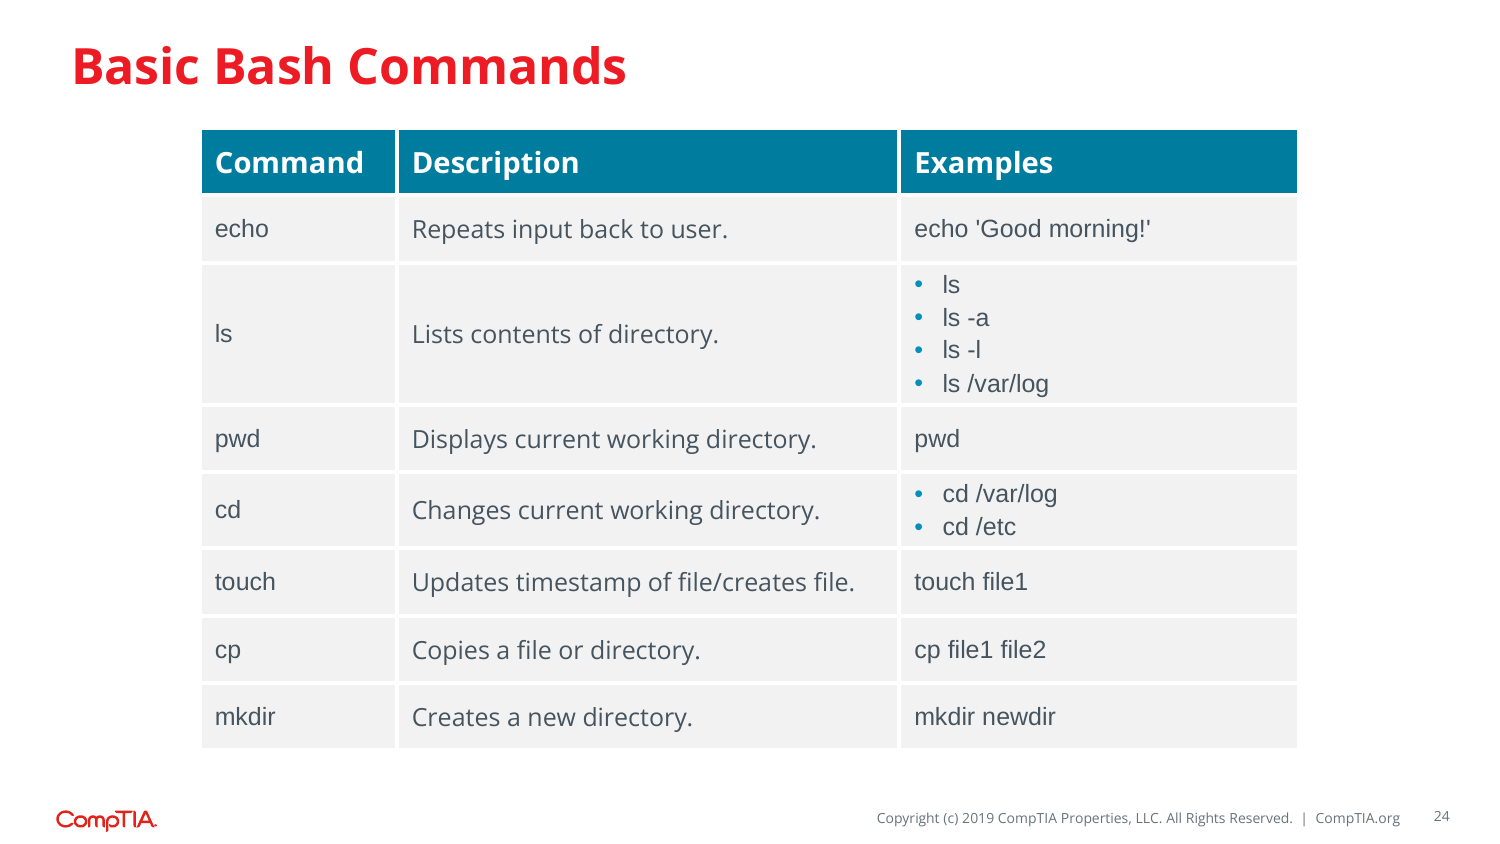

# Basic Bash Commands
| Command | Description | Examples |
| --- | --- | --- |
| echo | Repeats input back to user. | echo 'Good morning!' |
| ls | Lists contents of directory. | ls ls -a ls -l ls /var/log |
| pwd | Displays current working directory. | pwd |
| cd | Changes current working directory. | cd /var/log cd /etc |
| touch | Updates timestamp of file/creates file. | touch file1 |
| cp | Copies a file or directory. | cp file1 file2 |
| mkdir | Creates a new directory. | mkdir newdir |
24